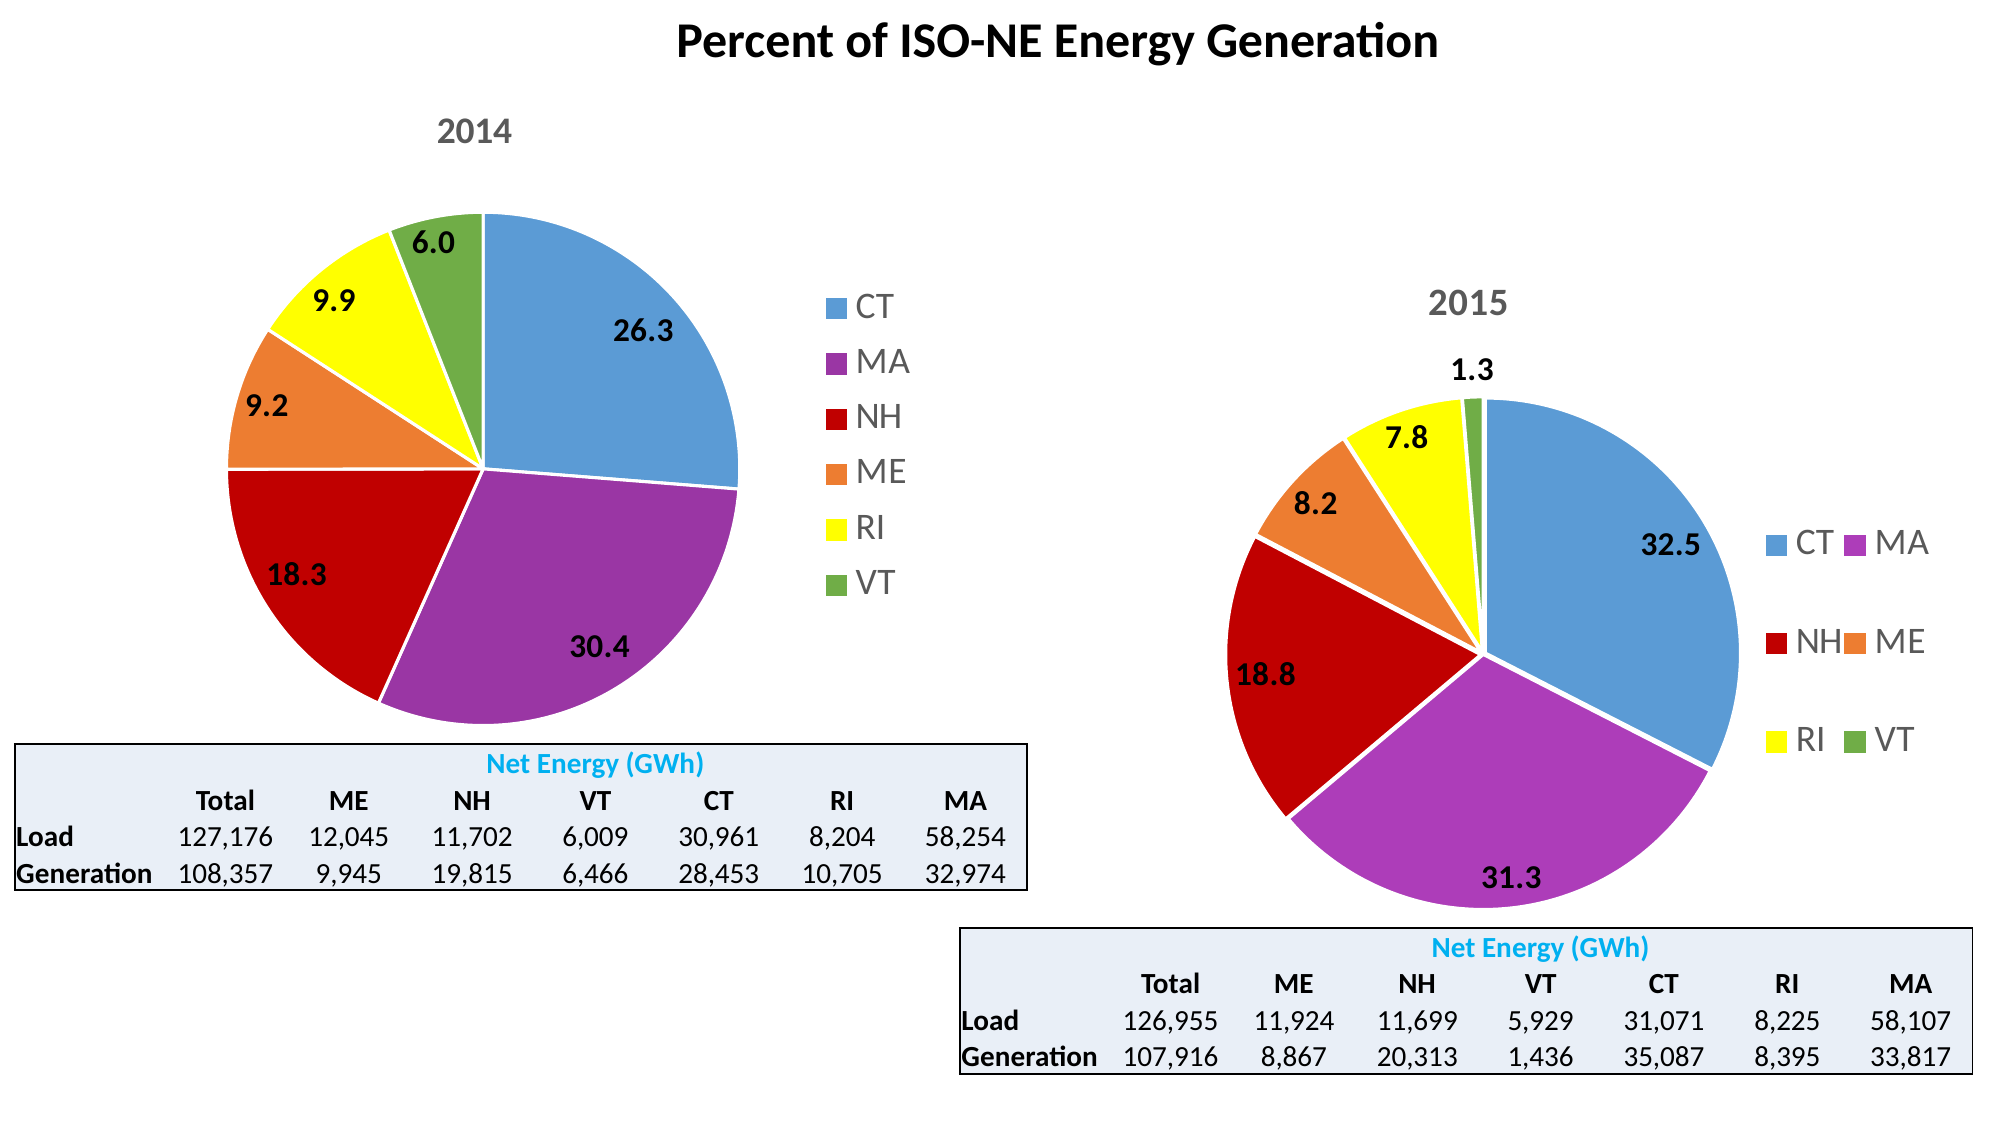

Percent of ISO-NE Energy Generation

### Chart: 2014

| Category |  |
|---|---|
| CT | 26.25857120444457 |
| MA | 30.430890482386925 |
| NH | 18.28677427392785 |
| ME | 9.177994961100806 |
| RI | 9.879380196941591 |
| VT | 5.967311756508578 |

### Chart: 2015

| Category | Energy from Generation (GWh) |
|---|---|
| CT | 32.5 |
| MA | 31.3 |
| NH | 18.8 |
| ME | 8.2 |
| RI | 7.8 |
| VT | 1.3 |
|  | Net Energy (GWh) |  |  |  |  |  |  |
| --- | --- | --- | --- | --- | --- | --- | --- |
|  | Total | ME | NH | VT | CT | RI | MA |
| Load | 127,176 | 12,045 | 11,702 | 6,009 | 30,961 | 8,204 | 58,254 |
| Generation | 108,357 | 9,945 | 19,815 | 6,466 | 28,453 | 10,705 | 32,974 |
|  | Net Energy (GWh) |  |  |  |  |  |  |
| --- | --- | --- | --- | --- | --- | --- | --- |
|  | Total | ME | NH | VT | CT | RI | MA |
| Load | 126,955 | 11,924 | 11,699 | 5,929 | 31,071 | 8,225 | 58,107 |
| Generation | 107,916 | 8,867 | 20,313 | 1,436 | 35,087 | 8,395 | 33,817 |